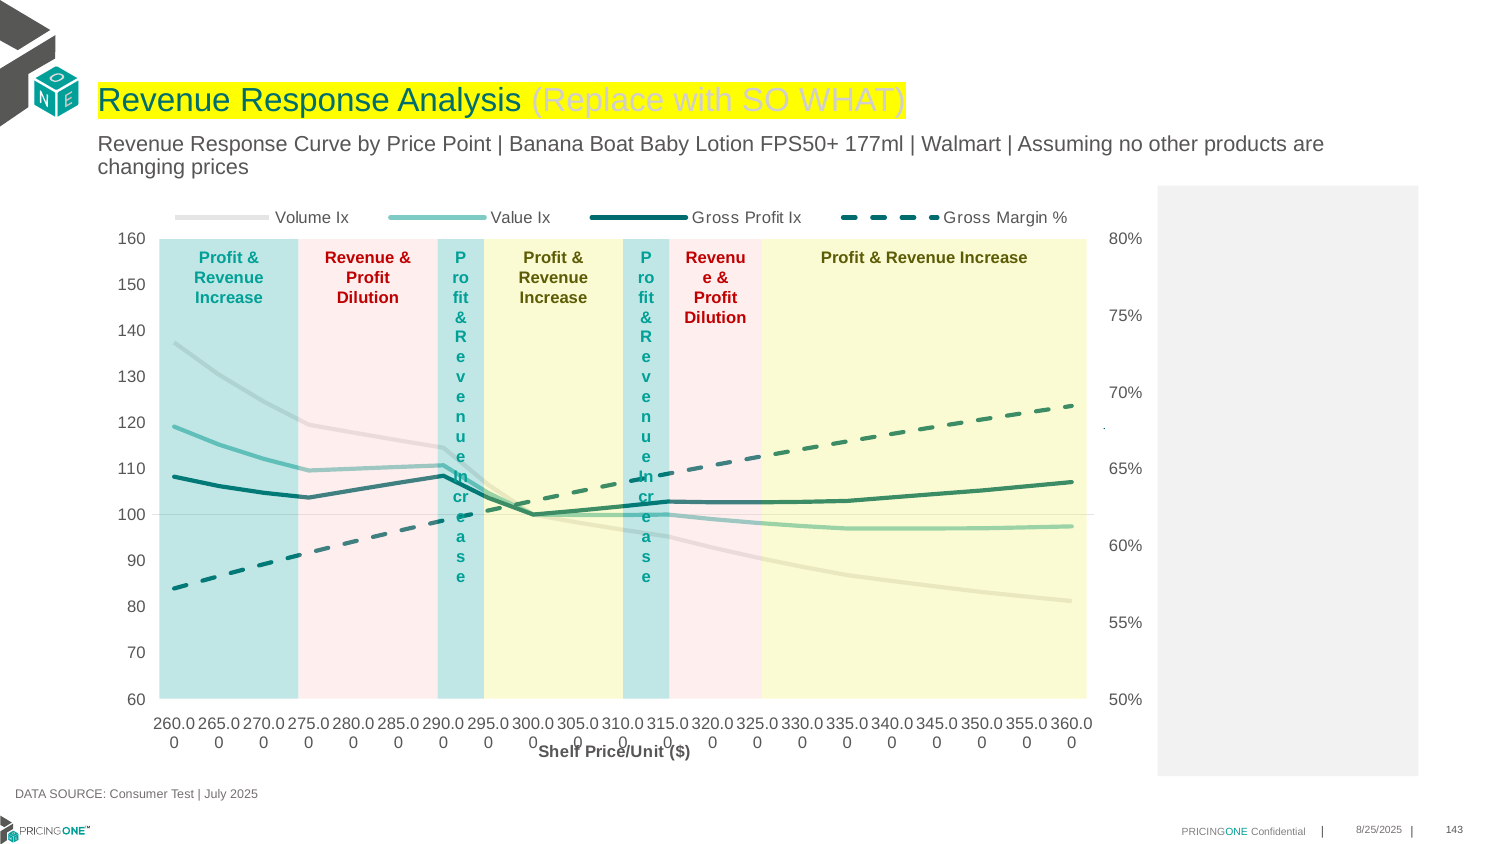

# Revenue Response Analysis (Replace with SO WHAT)

Revenue Response Curve by Price Point | Banana Boat Baby Lotion FPS50+ 177ml | Walmart | Assuming no other products are changing prices

### Chart:

| Category | Volume Ix | Value Ix | Gross Profit Ix | Gross Margin % |
|---|---|---|---|---|
| 260.00 | 137.35616424134275 | 119.09684360901187 | 108.23689310686045 | 0.5718491246516497 |
| 265.00 | 130.35484148736703 | 115.19207936798944 | 106.17421410389625 | 0.5799274430544487 |
| 270.00 | 124.50954554052771 | 112.09563573922536 | 104.71268803079472 | 0.5877065644793664 |
| 275.00 | 119.51114329730666 | 109.58162856134548 | 103.67604497605676 | 0.5952028087615595 |
| 280.00 | 117.79608534208688 | 109.96794783725537 | 105.30980135693606 | 0.6024313300336747 |
| 285.00 | 116.12901348816924 | 110.34276905274535 | 106.89683163901609 | 0.6094062189804524 |
| 290.00 | 114.50752821872024 | 110.70617023873739 | 108.43867834300298 | 0.6161405945152721 |
| 295.00 | 106.44715836779852 | 104.67994364745184 | 103.62633150217569 | 0.6226466861336573 |
| 300.00 | 100.0 | 100.0 | 100.0 | 0.6289359080314297 |
| 305.00 | 98.258949578171 | 99.89269985352972 | 100.86279066710165 | 0.6350189259325537 |
| 310.00 | 96.6879164671536 | 99.90318532665097 | 101.8123345640515 | 0.6409057174497707 |
| 315.00 | 95.25075951964497 | 100.00198319426539 | 102.8231336124027 | 0.6466056266965998 |
| 320.00 | 92.82276393454818 | 98.9966719369771 | 102.66189727592827 | 0.6521274137794654 |
| 325.00 | 90.64091223473572 | 98.1771945053907 | 102.65073590108801 | 0.6574792997213197 |
| 330.00 | 88.66102472774928 | 97.50724546748206 | 102.75801356167649 | 0.6626690073012997 |
| 335.00 | 86.84914646998897 | 96.95899485667483 | 102.95953274641118 | 0.6677037982371011 |
| 340.00 | 85.58435183046173 | 96.970066418649 | 103.72808756729606 | 0.6725905070865555 |
| 345.00 | 84.36479818993644 | 96.99107517883189 | 104.4856397047734 | 0.6773355722012432 |
| 350.00 | 83.18746936345559 | 97.02076051428308 | 105.23197032165137 | 0.6819450640269398 |
| 355.00 | 82.18103537611586 | 97.21382632816442 | 106.1366132973163 | 0.6864247110124758 |
| 360.00 | 81.22398727182915 | 97.43262967898256 | 107.0530061701332 | 0.6907799233595248 |
Profit & Revenue Increase
Revenue & Profit Dilution
Profit & Revenue Increase
Profit & Revenue Increase
Profit & Revenue Increase
Revenue & Profit Dilution
Profit & Revenue Increase

DATA SOURCE: Consumer Test | July 2025

8/25/2025
143